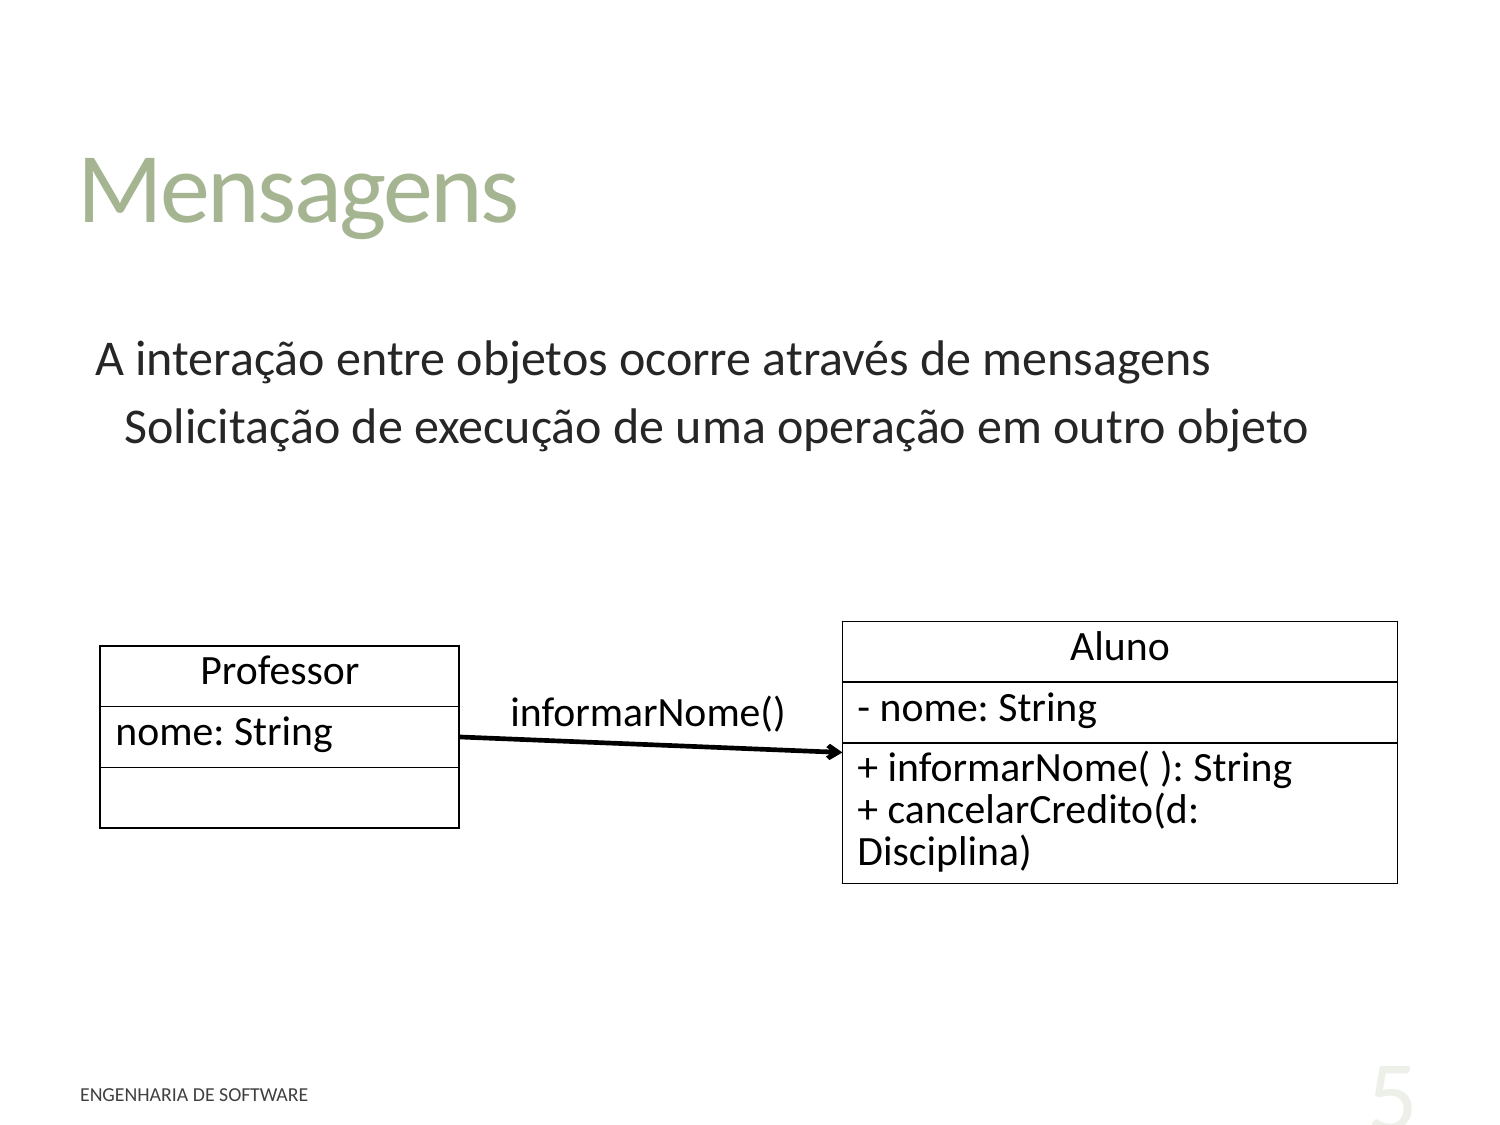

# Mensagens
A interação entre objetos ocorre através de mensagens
Solicitação de execução de uma operação em outro objeto

| Aluno |
| --- |
| - nome: String |
| + informarNome( ): String + cancelarCredito(d: Disciplina) |
| Professor |
| --- |
| nome: String |
|  |
informarNome()
5
Engenharia de Software